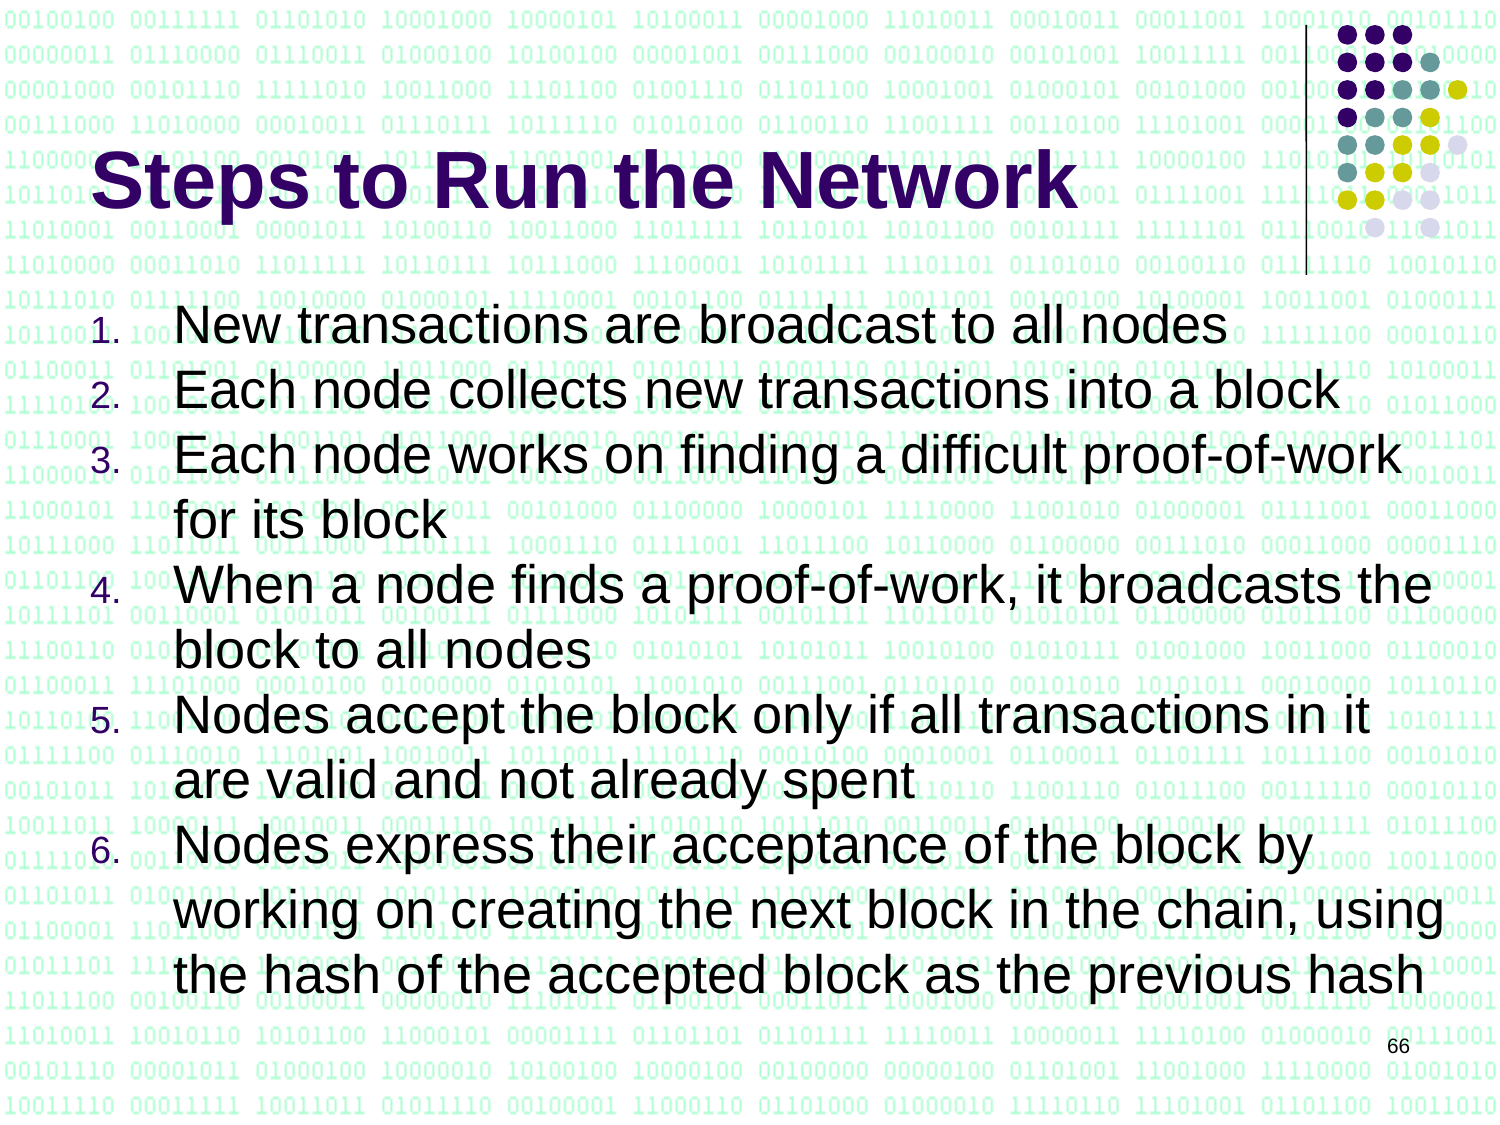

# Steps to Run the Network
New transactions are broadcast to all nodes
Each node collects new transactions into a block
Each node works on finding a difficult proof-of-work for its block
When a node finds a proof-of-work, it broadcasts the block to all nodes
Nodes accept the block only if all transactions in it are valid and not already spent
Nodes express their acceptance of the block by working on creating the next block in the chain, using the hash of the accepted block as the previous hash

66